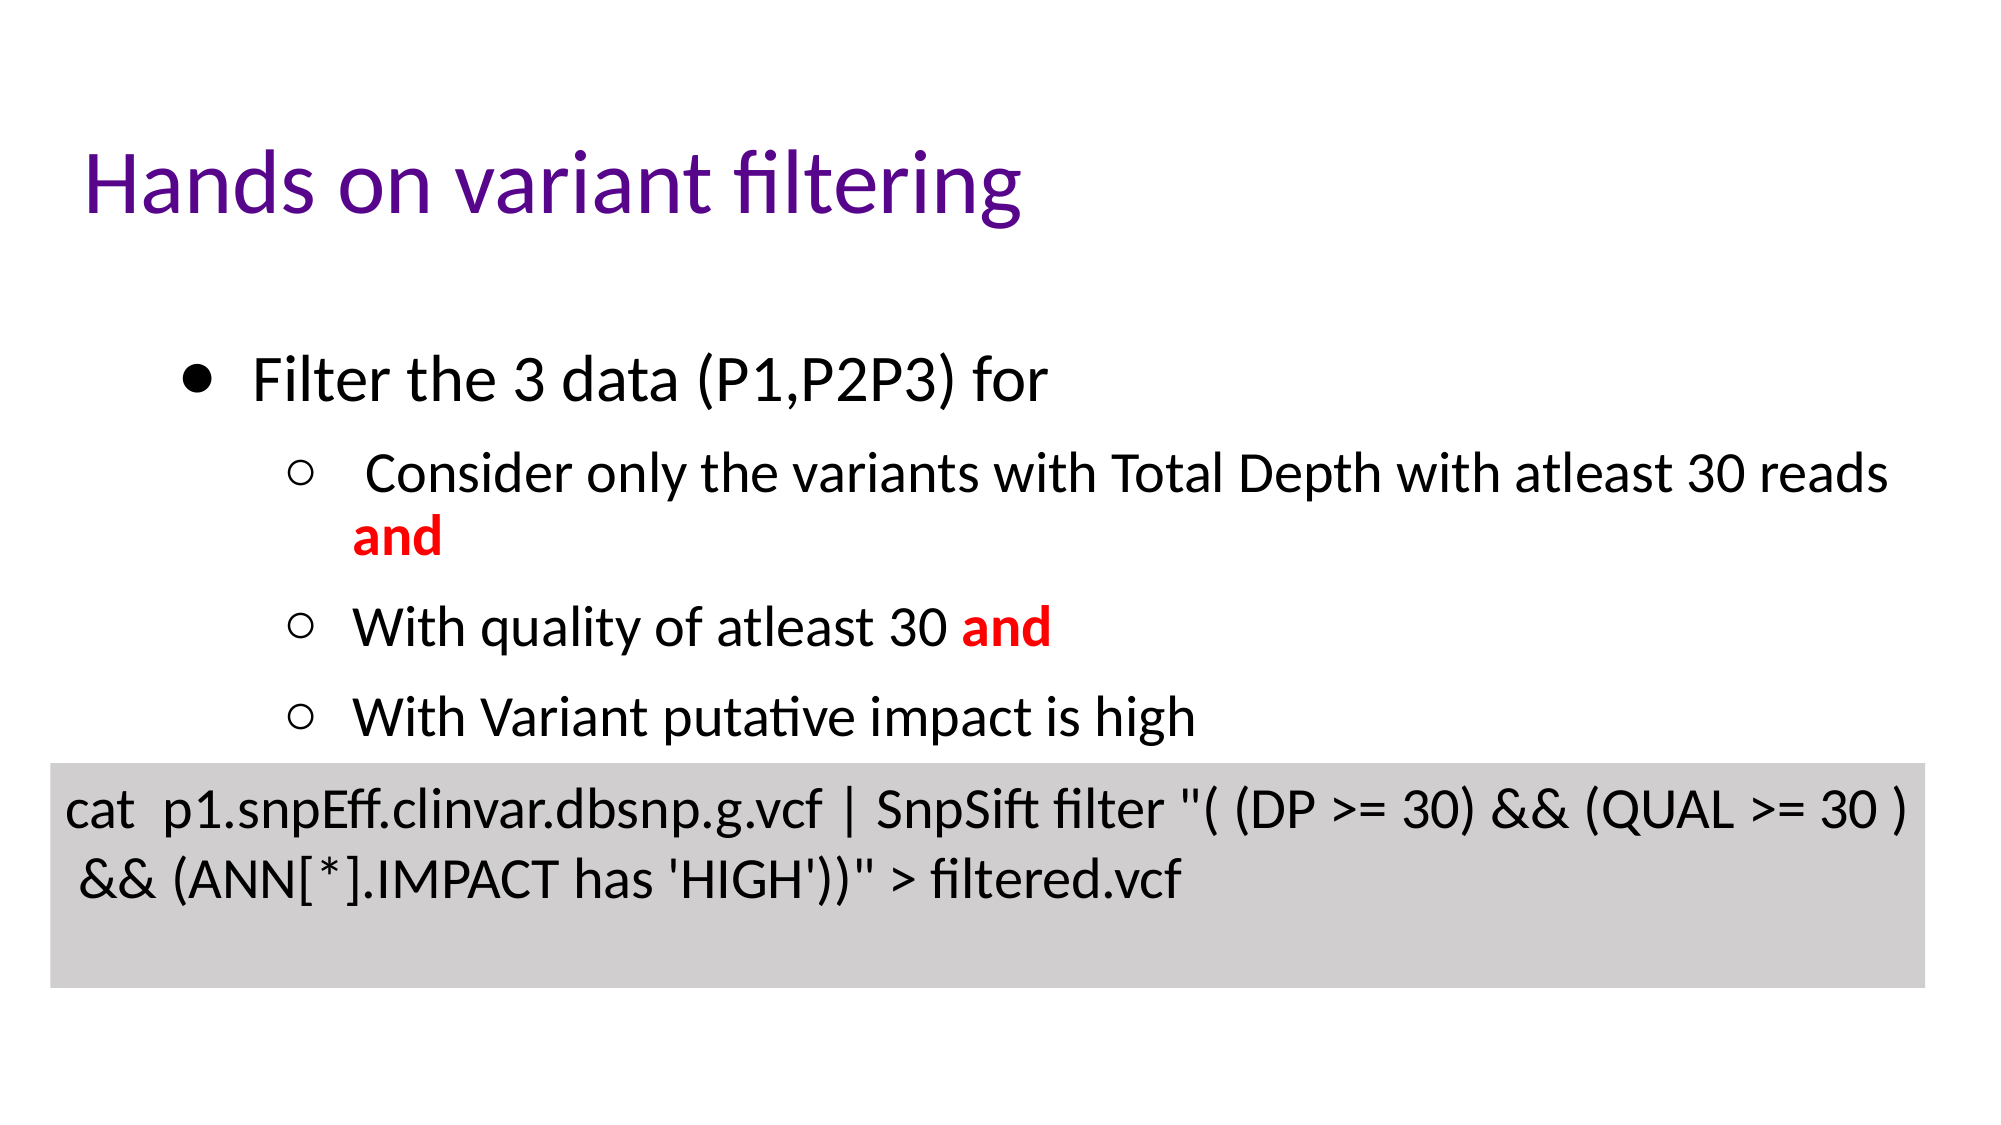

# Hands on variant filtering
Filter the 3 data (P1,P2P3) for
 Consider only the variants with Total Depth with atleast 30 reads and
With quality of atleast 30 and
With Variant putative impact is high

cat  p1.snpEff.clinvar.dbsnp.g.vcf | SnpSift filter "( (DP >= 30) && (QUAL >= 30 )
 && (ANN[*].IMPACT has 'HIGH'))" > filtered.vcf